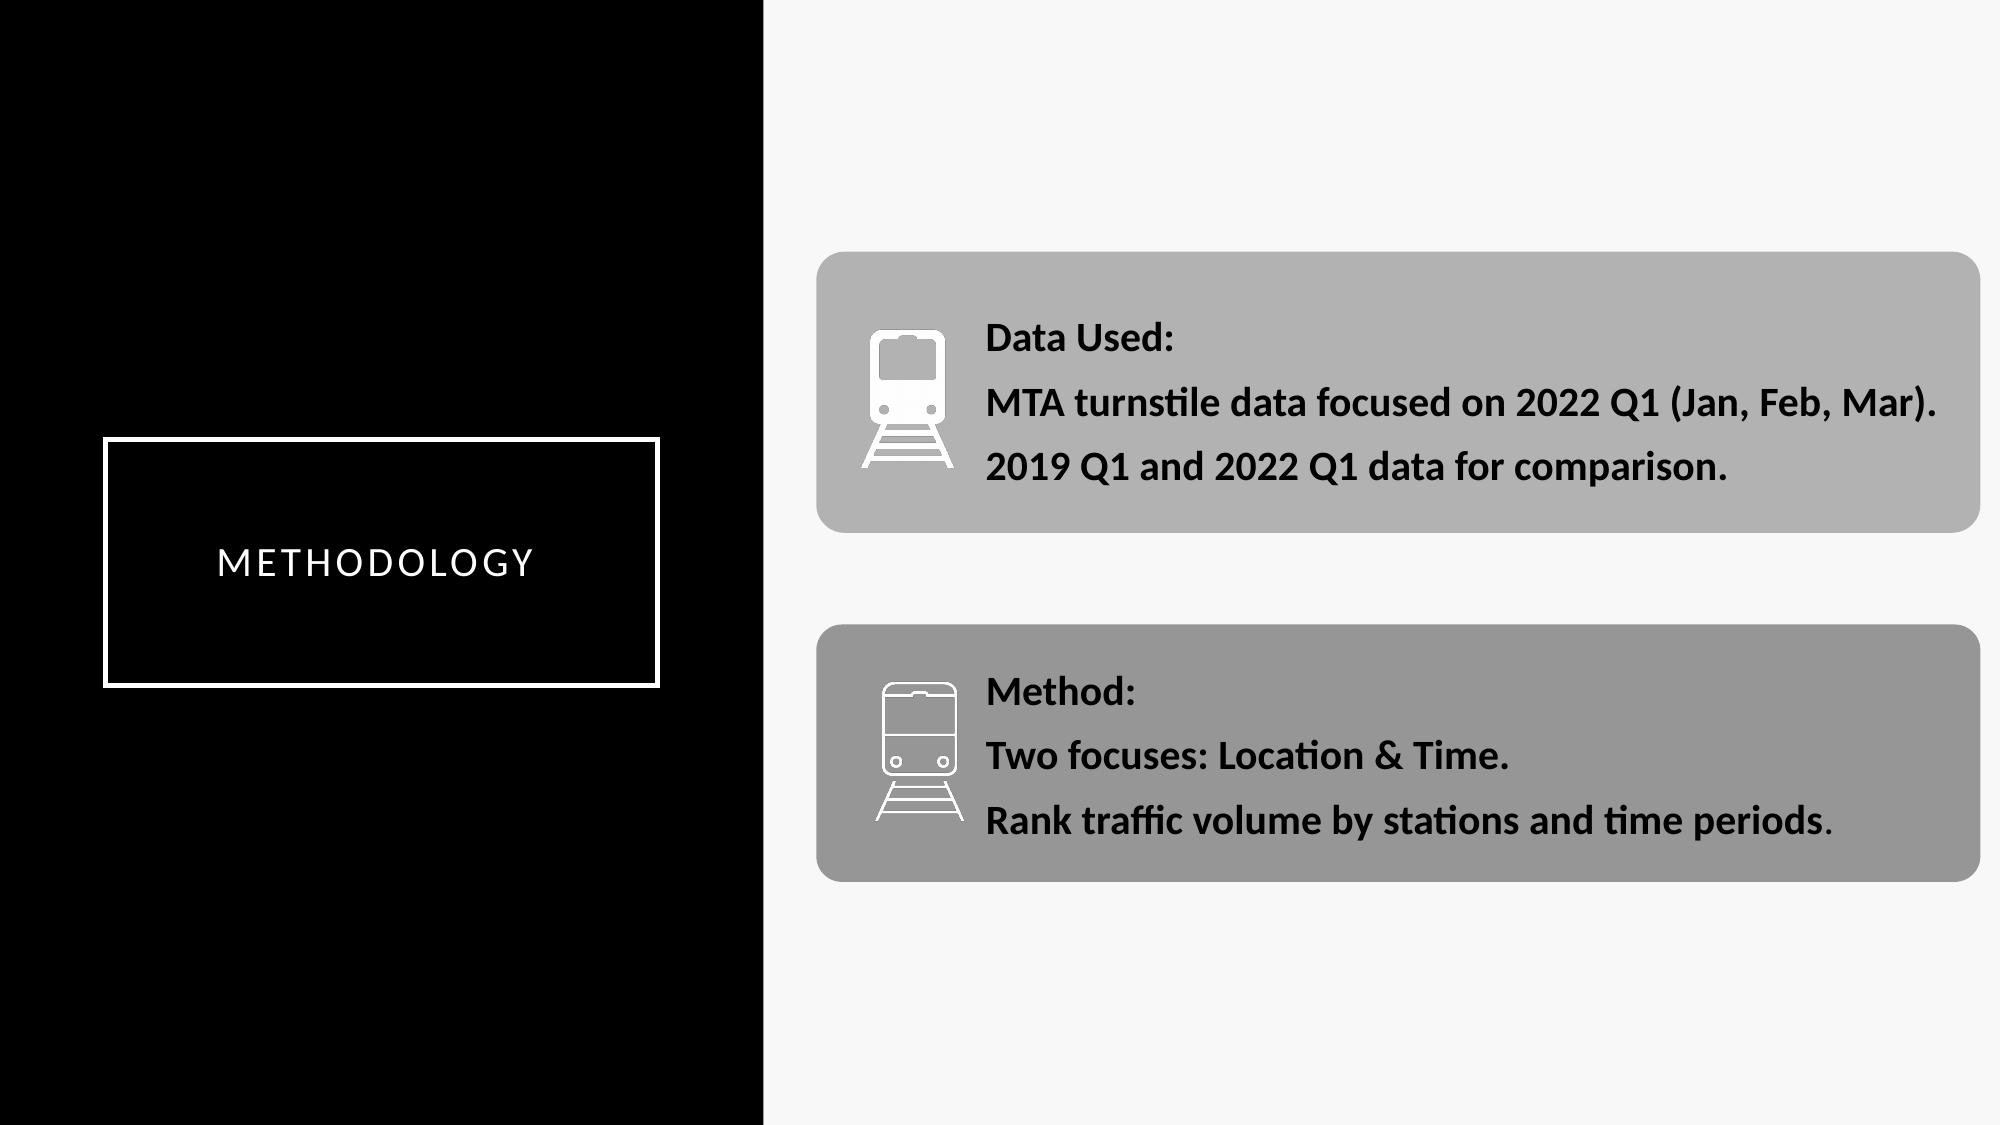

Data Used:
MTA turnstile data focused on 2022 Q1 (Jan, Feb, Mar).
2019 Q1 and 2022 Q1 data for comparison.
Method:
Two focuses: Location & Time.
Rank traffic volume by stations and time periods.
# Methodology